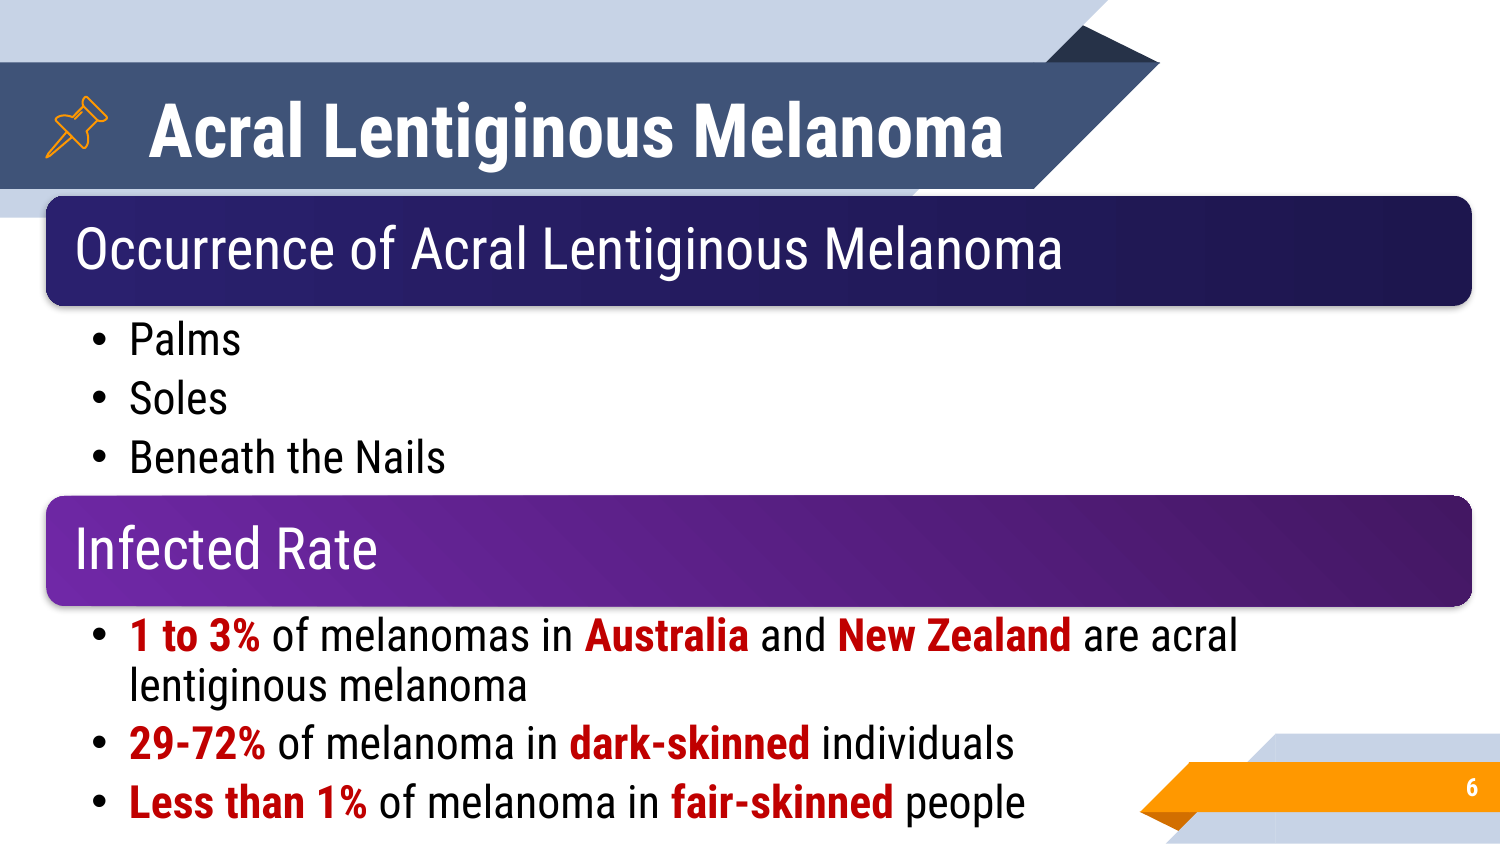

# Acral Lentiginous Melanoma

Occurrence of Acral Lentiginous Melanoma
Palms
Soles
Beneath the Nails
Infected Rate
1 to 3% of melanomas in Australia and New Zealand are acral lentiginous melanoma
29-72% of melanoma in dark-skinned individuals
Less than 1% of melanoma in fair-skinned people
6